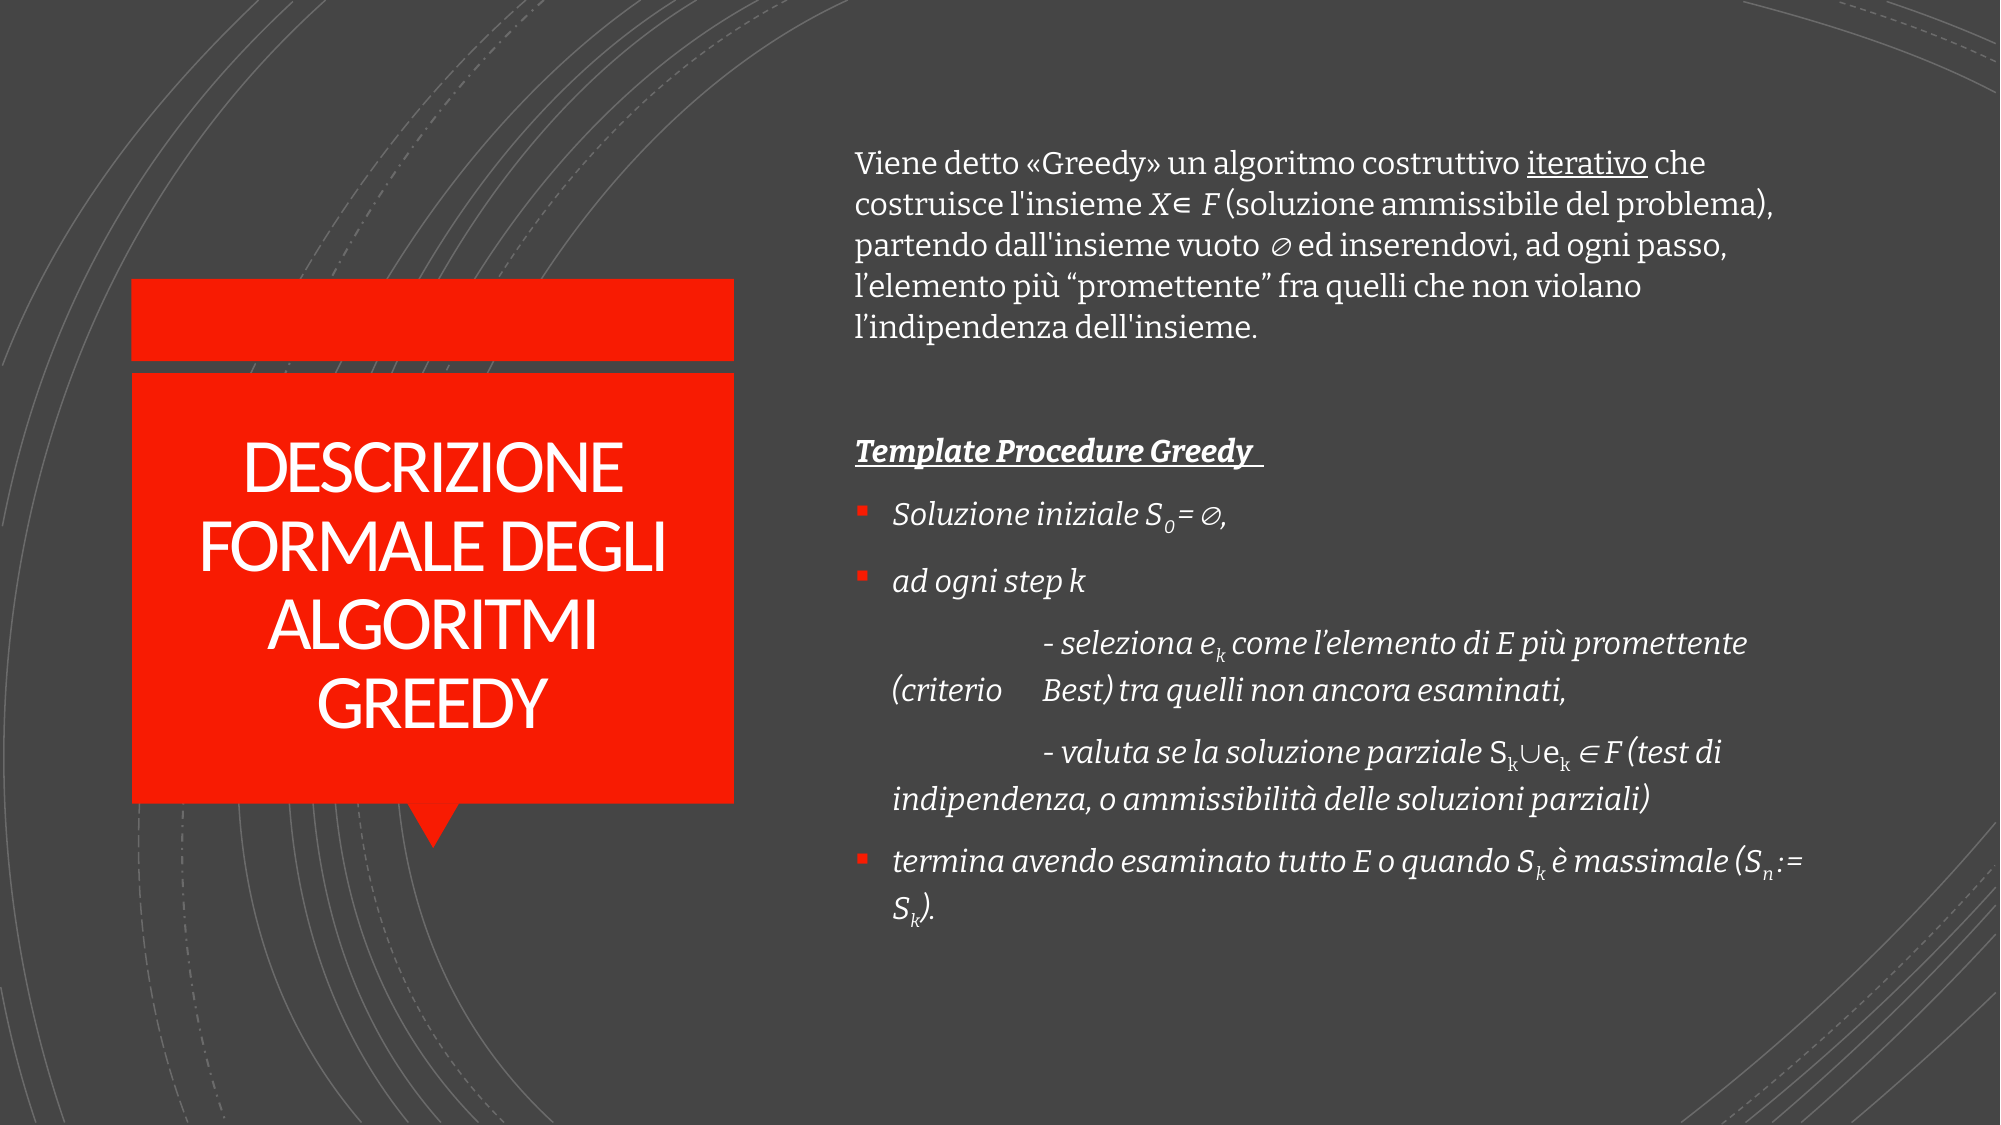

Viene detto «Greedy» un algoritmo costruttivo iterativo che costruisce l'insieme X∊ F (soluzione ammissibile del problema), partendo dall'insieme vuoto ∅ ed inserendovi, ad ogni passo, l’elemento più “promettente” fra quelli che non violano l’indipendenza dell'insieme.

Template Procedure Greedy
Soluzione iniziale S0=∅,
ad ogni step k
		- seleziona ek come l’elemento di E più promettente (criterio 	Best) tra quelli non ancora esaminati,
		- valuta se la soluzione parziale Sk∪ek ∈ F (test di indipendenza, o ammissibilità delle soluzioni parziali)
termina avendo esaminato tutto E o quando Sk è massimale (Sn := Sk).

# DESCRIZIONE FORMALE DEGLI ALGORITMI GREEDY